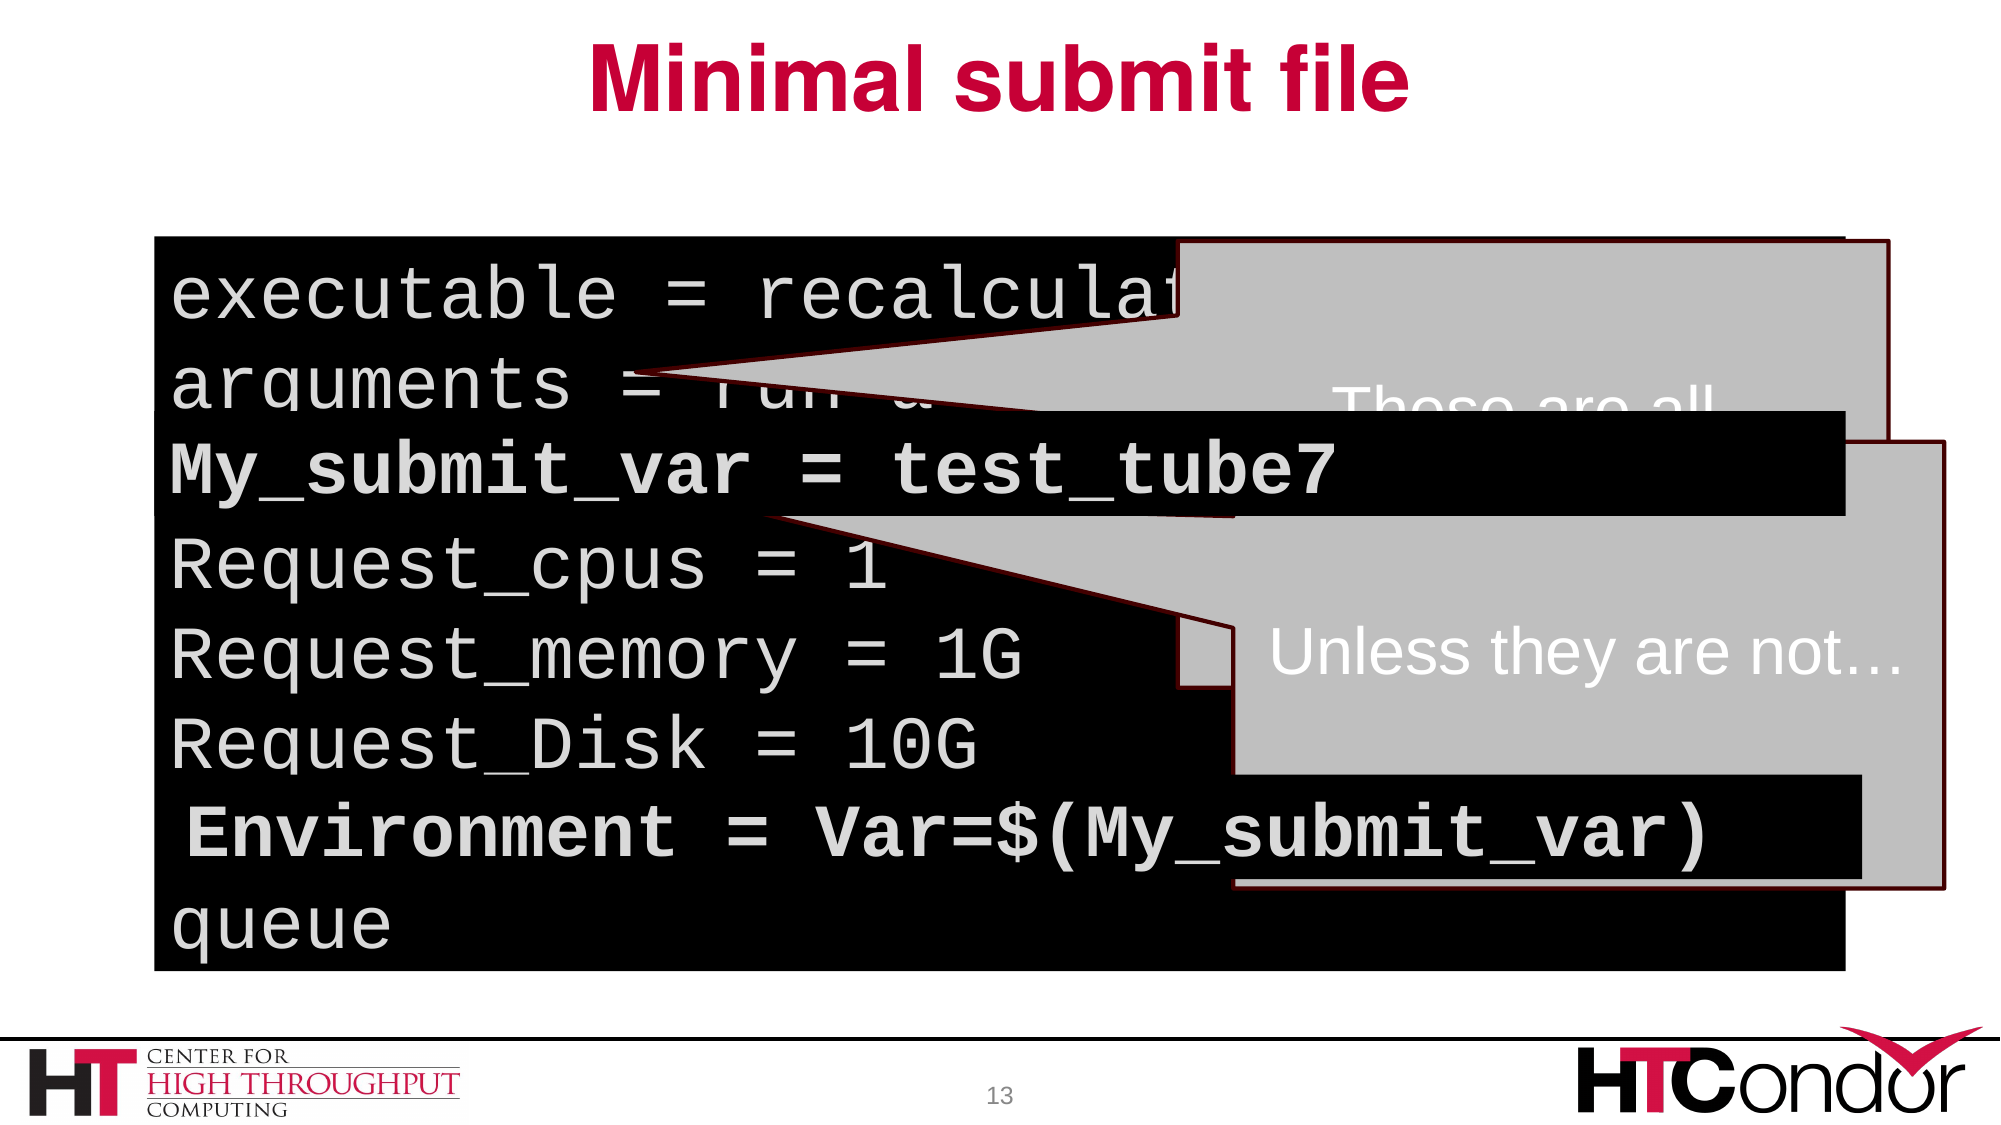

# Minimal submit file
executable = recalculate
arguments = run_a_bit 107 47

Request_cpus = 1
Request_memory = 1G
Request_Disk = 10G

queue
These are all
"Commands"

My_submit_var = test_tube7
Unless they are not…

Environment = Var=$(My_submit_var)
13